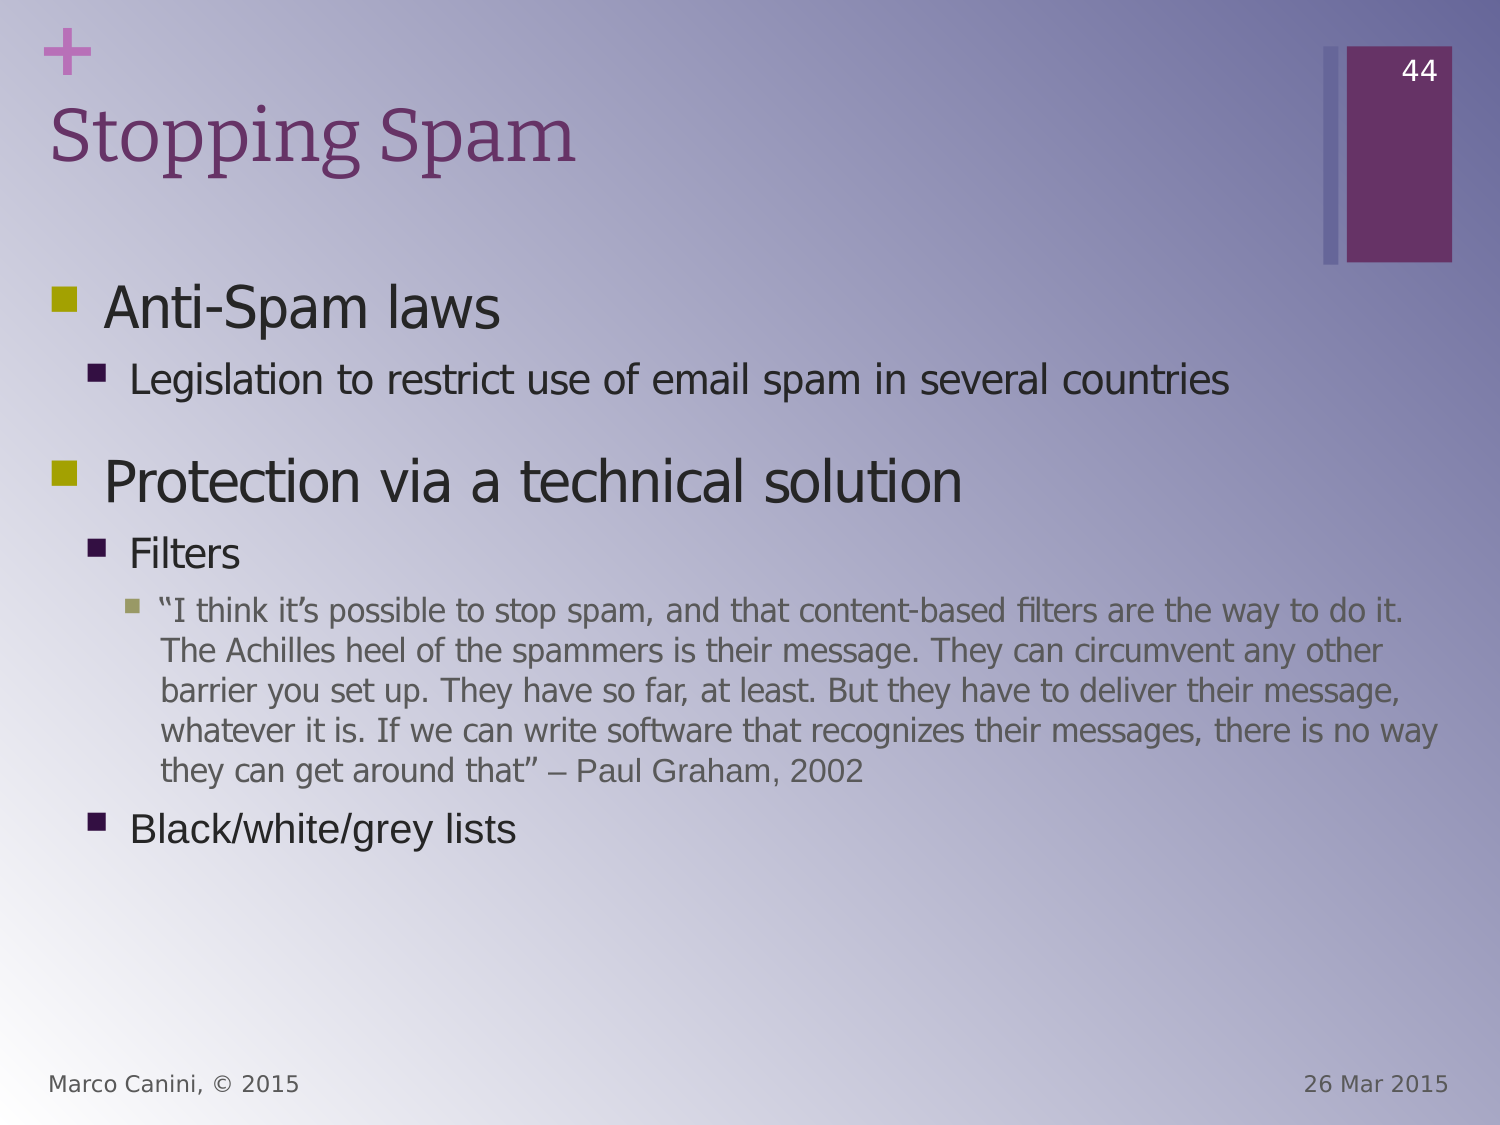

44
# Stopping Spam
Anti-Spam laws
Legislation to restrict use of email spam in several countries
Protection via a technical solution
Filters
“I think it’s possible to stop spam, and that content-based filters are the way to do it. The Achilles heel of the spammers is their message. They can circumvent any other barrier you set up. They have so far, at least. But they have to deliver their message, whatever it is. If we can write software that recognizes their messages, there is no way they can get around that” – Paul Graham, 2002
Black/white/grey lists
Marco Canini, © 2015
26 Mar 2015